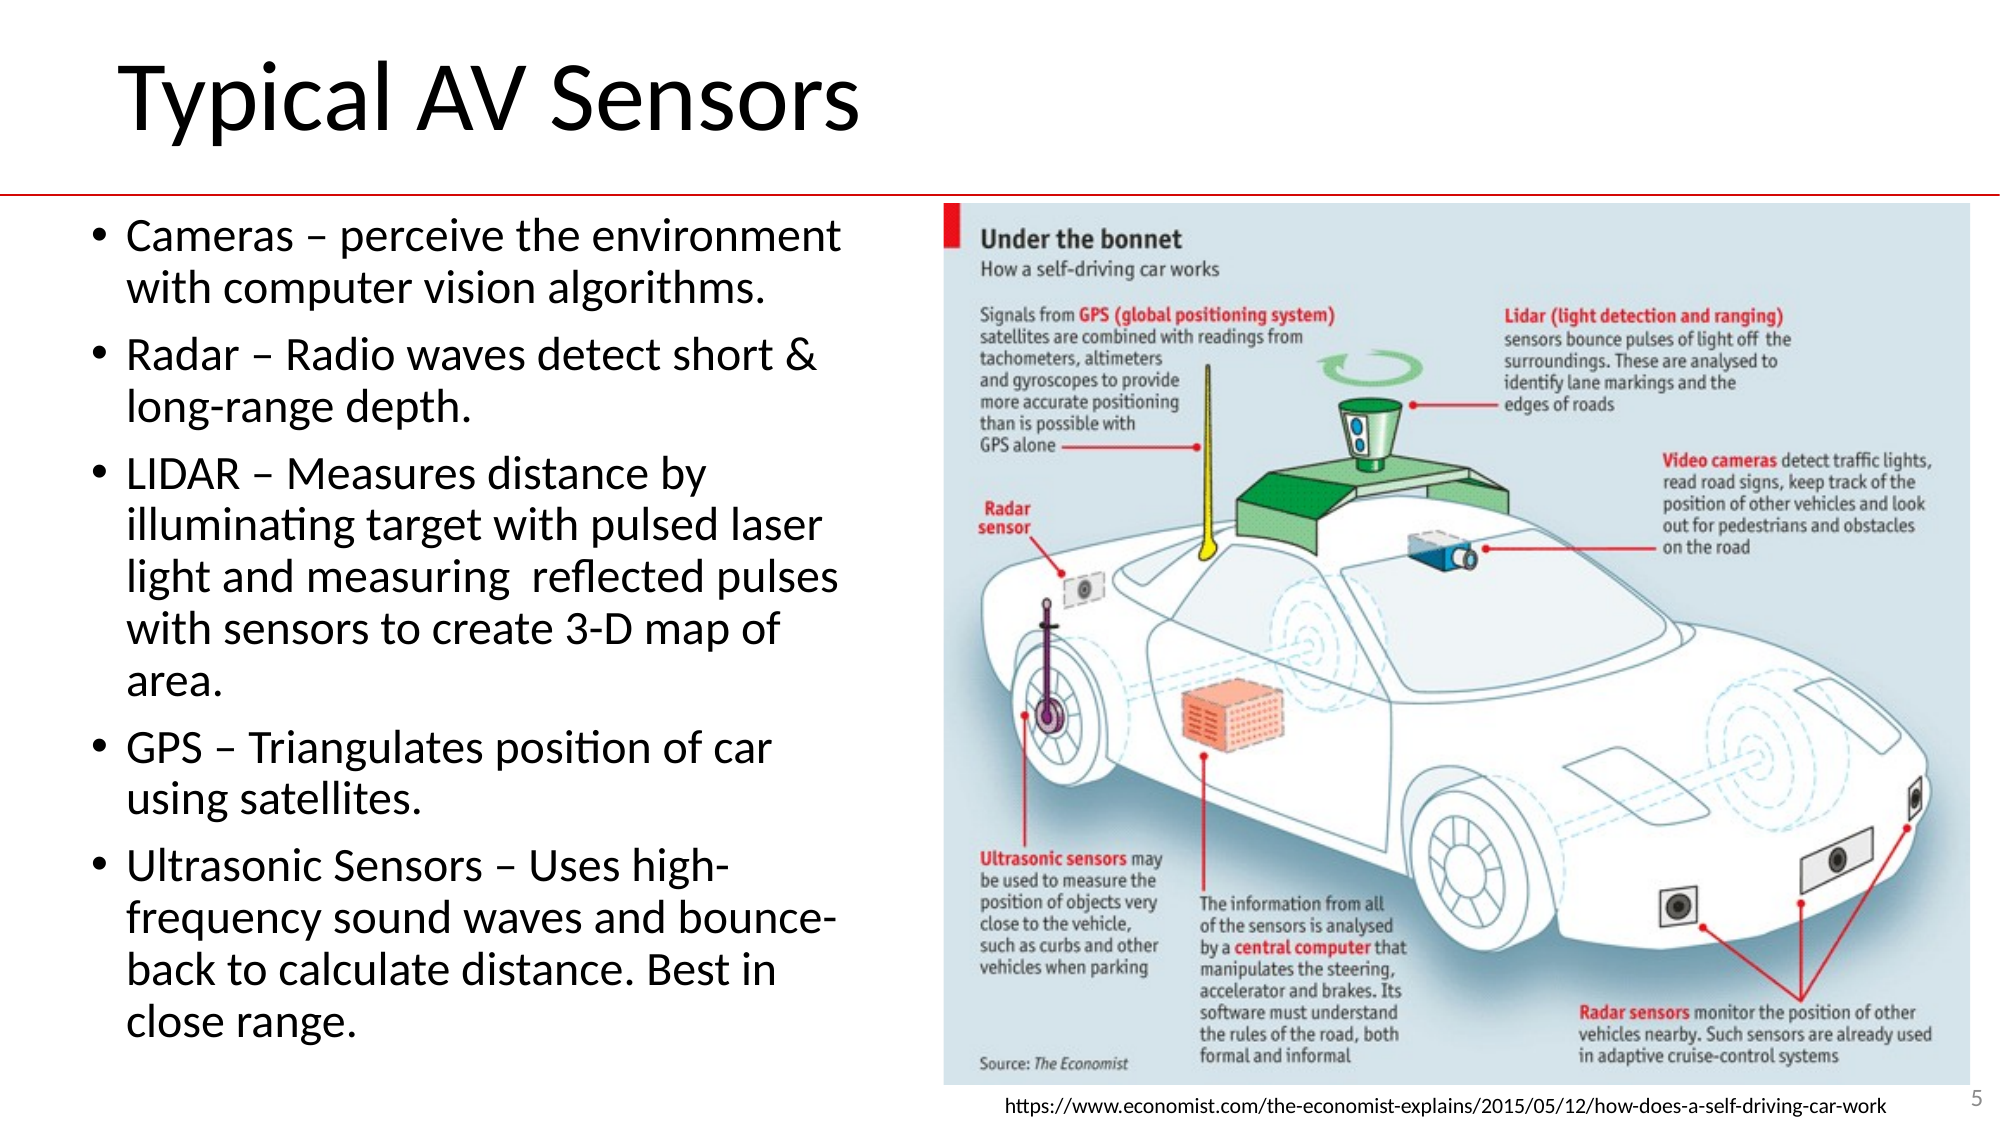

# Typical AV Sensors
Cameras – perceive the environment with computer vision algorithms.
Radar – Radio waves detect short & long-range depth.
LIDAR – Measures distance by illuminating target with pulsed laser light and measuring  reflected pulses with sensors to create 3-D map of area.
GPS – Triangulates position of car using satellites.
Ultrasonic Sensors – Uses high-frequency sound waves and bounce-back to calculate distance. Best in close range.

5
https://www.economist.com/the-economist-explains/2015/05/12/how-does-a-self-driving-car-work